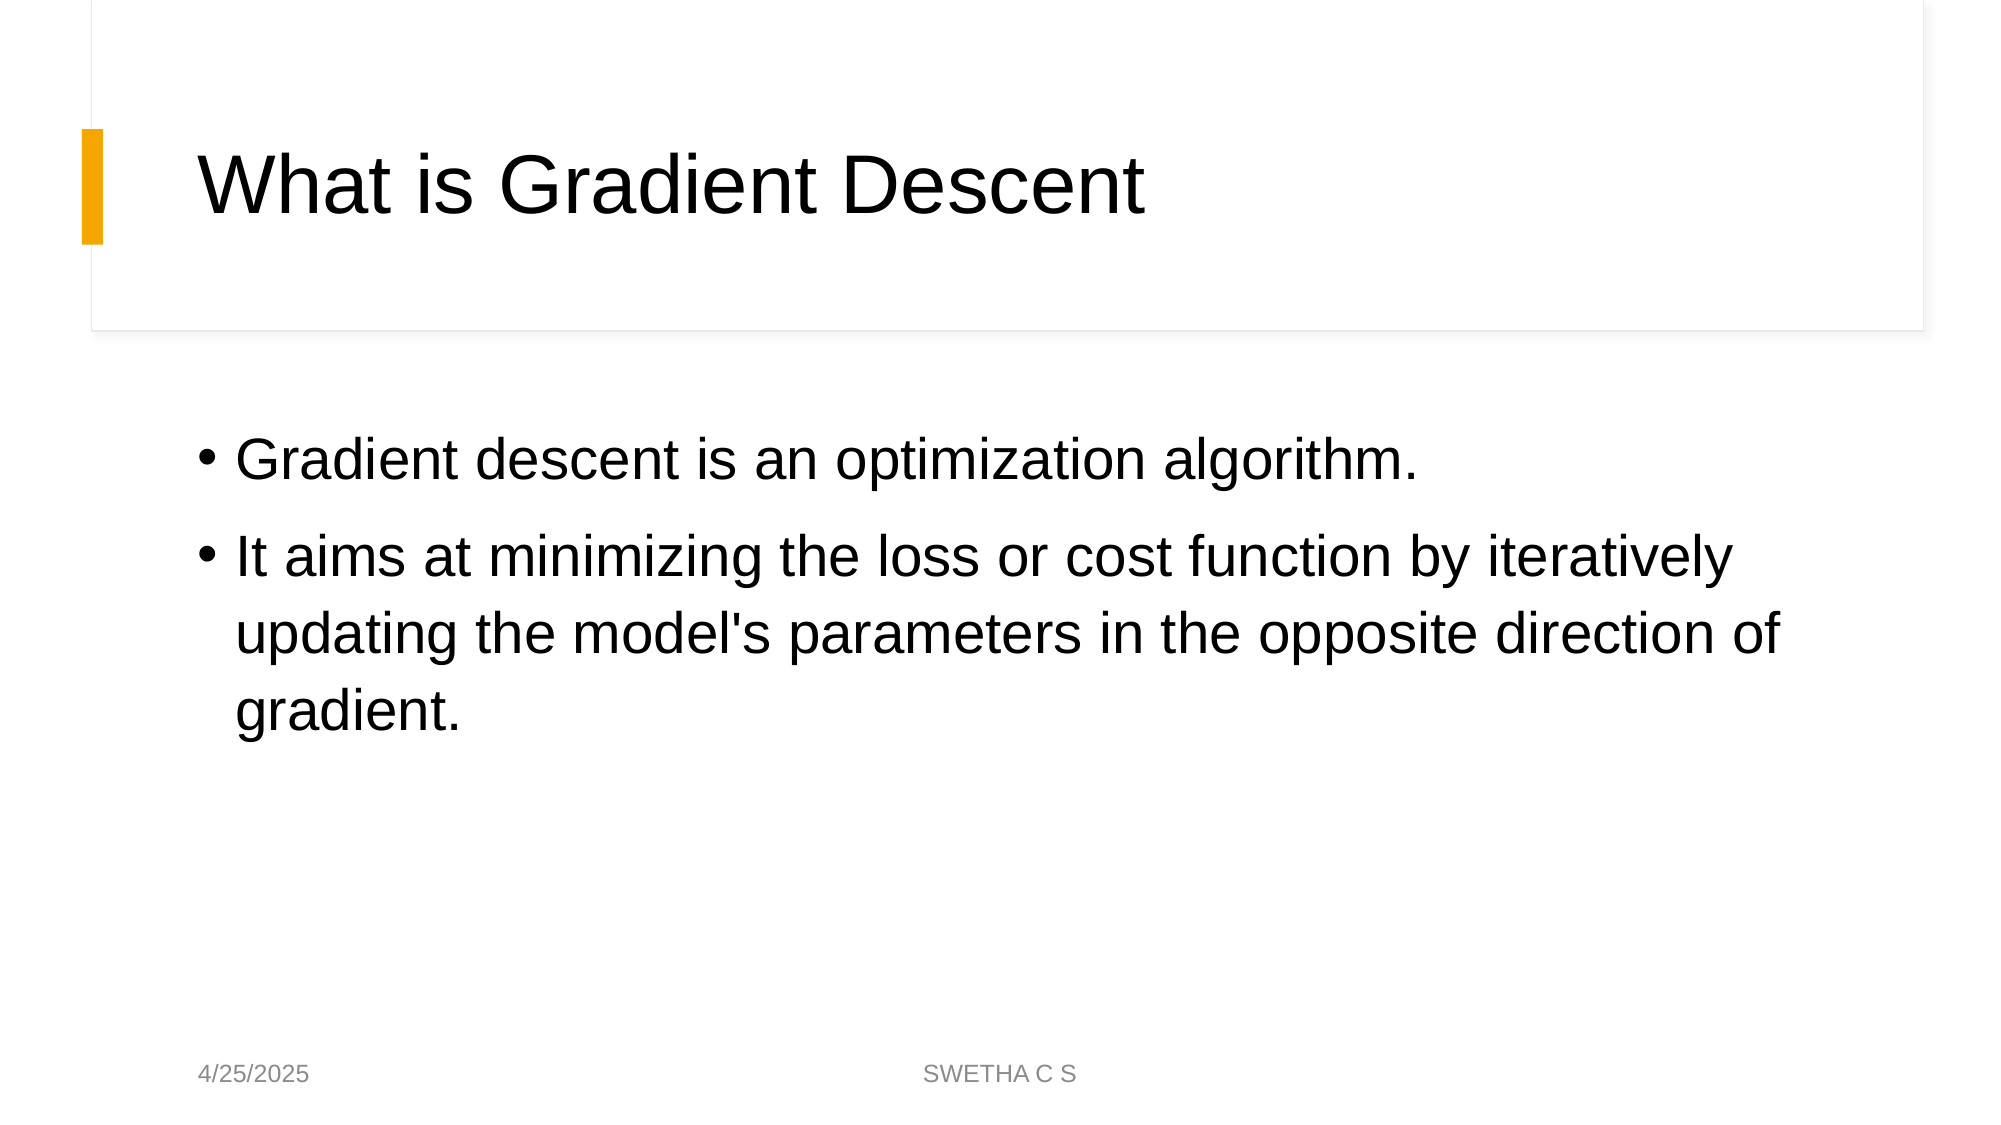

# What is Gradient Descent
Gradient descent is an optimization algorithm.
It aims at minimizing the loss or cost function by iteratively updating the model's parameters in the opposite direction of gradient.

4/25/2025
SWETHA C S